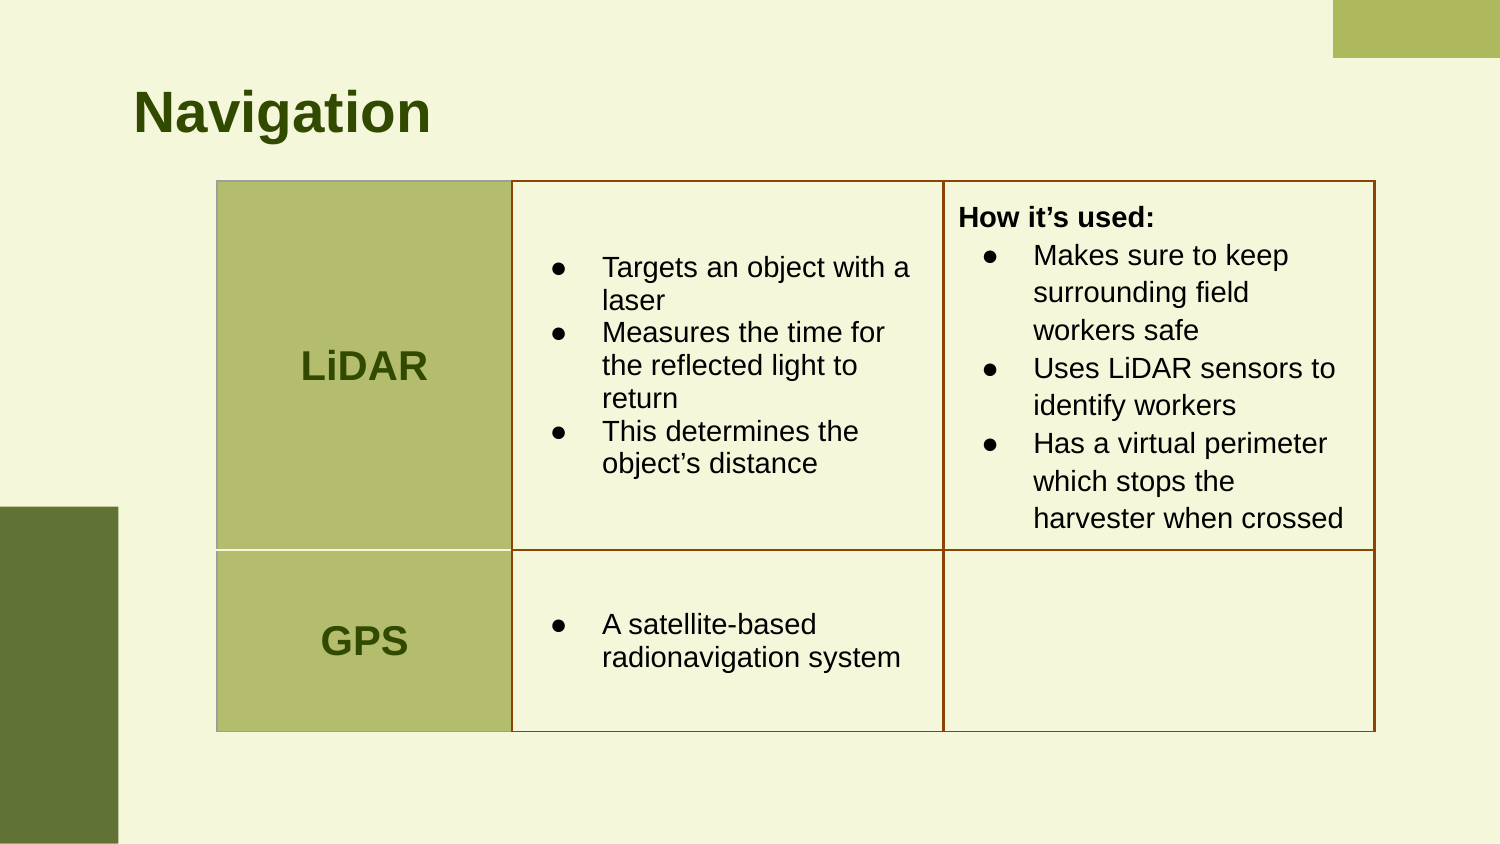

# Navigation
| LiDAR | Targets an object with a laser Measures the time for the reflected light to return This determines the object’s distance | How it’s used: Makes sure to keep surrounding field workers safe Uses LiDAR sensors to identify workers Has a virtual perimeter which stops the harvester when crossed |
| --- | --- | --- |
| GPS | A satellite-based radionavigation system |  |